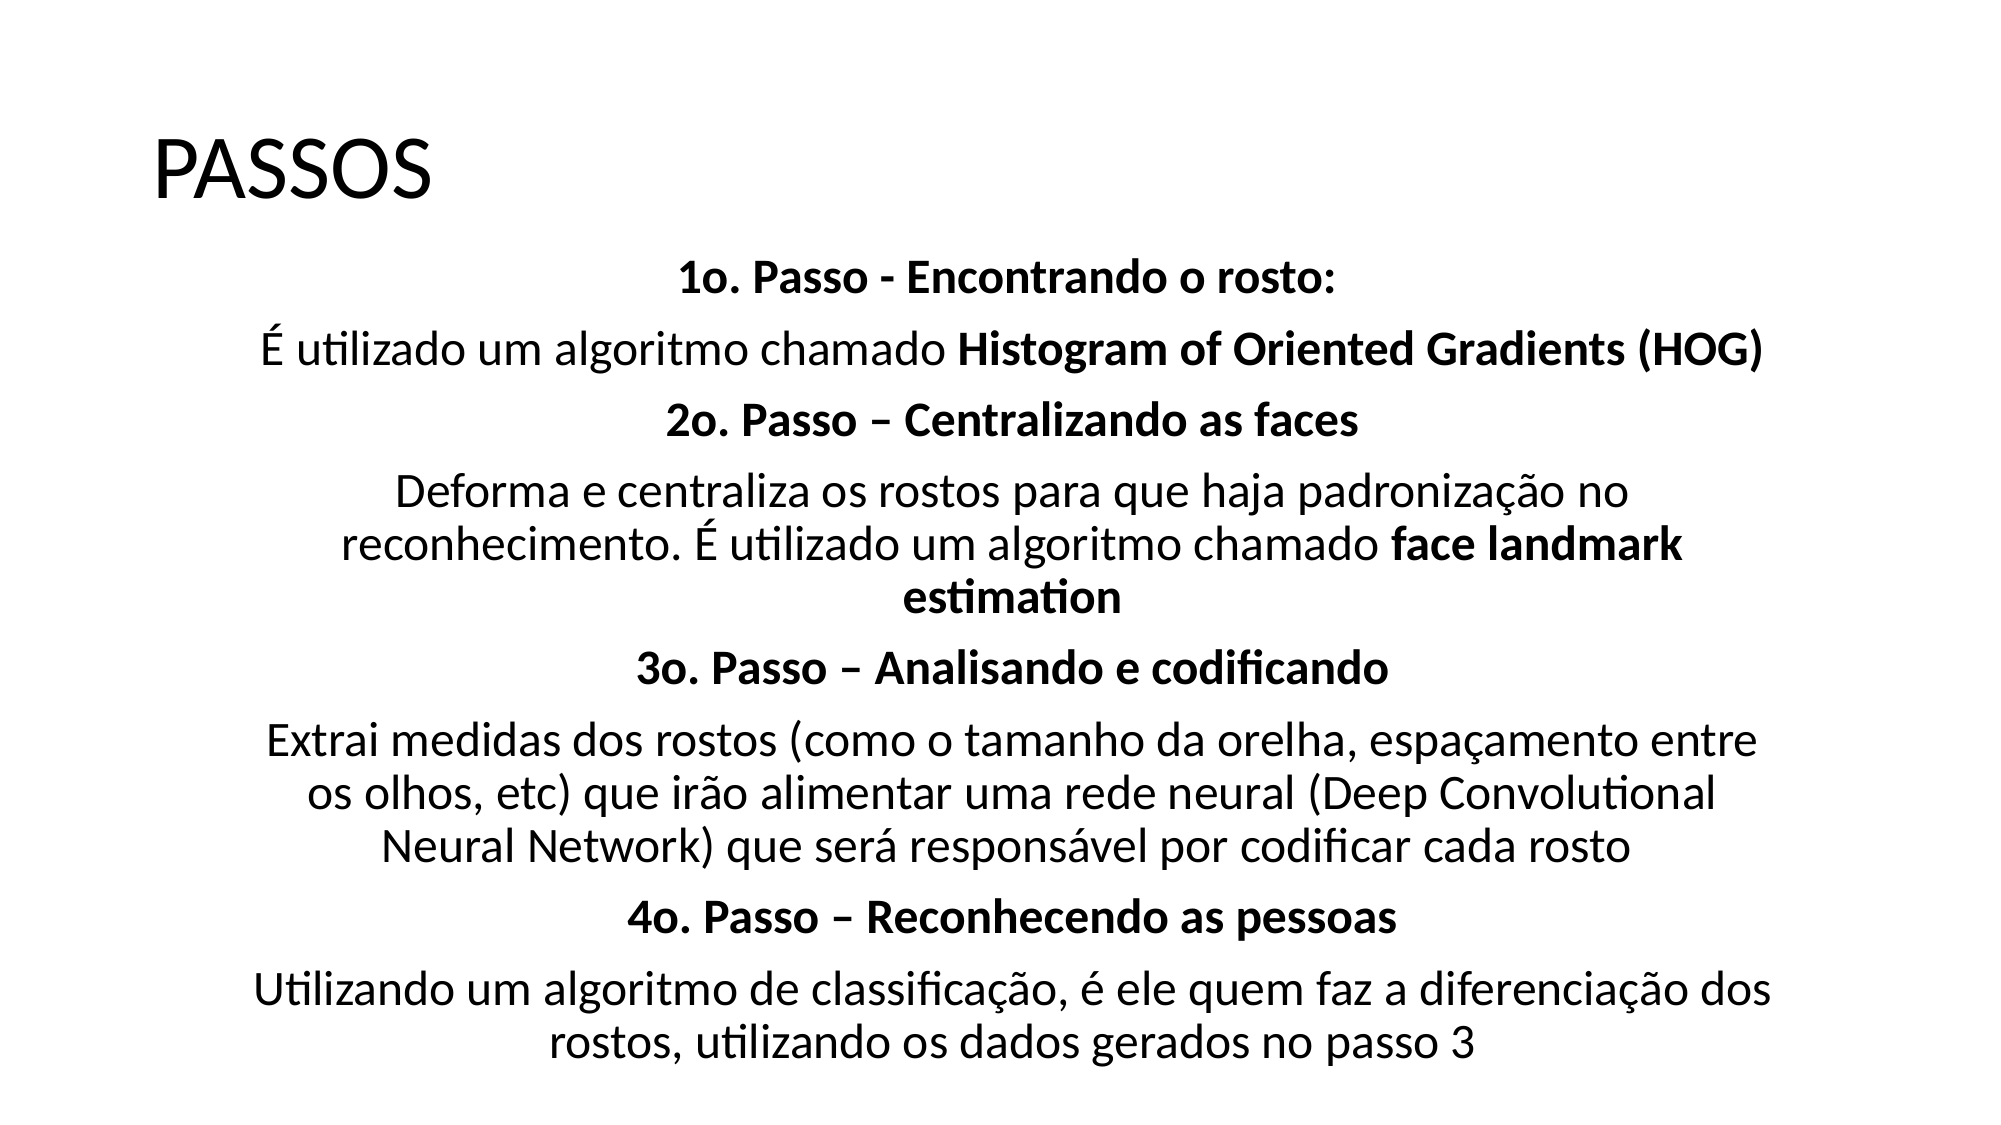

# PASSOS
1o. Passo - Encontrando o rosto:
É utilizado um algoritmo chamado Histogram of Oriented Gradients (HOG)
2o. Passo – Centralizando as faces
Deforma e centraliza os rostos para que haja padronização no reconhecimento. É utilizado um algoritmo chamado face landmark estimation
3o. Passo – Analisando e codificando
Extrai medidas dos rostos (como o tamanho da orelha, espaçamento entre os olhos, etc) que irão alimentar uma rede neural (Deep Convolutional Neural Network) que será responsável por codificar cada rosto
4o. Passo – Reconhecendo as pessoas
Utilizando um algoritmo de classificação, é ele quem faz a diferenciação dos rostos, utilizando os dados gerados no passo 3